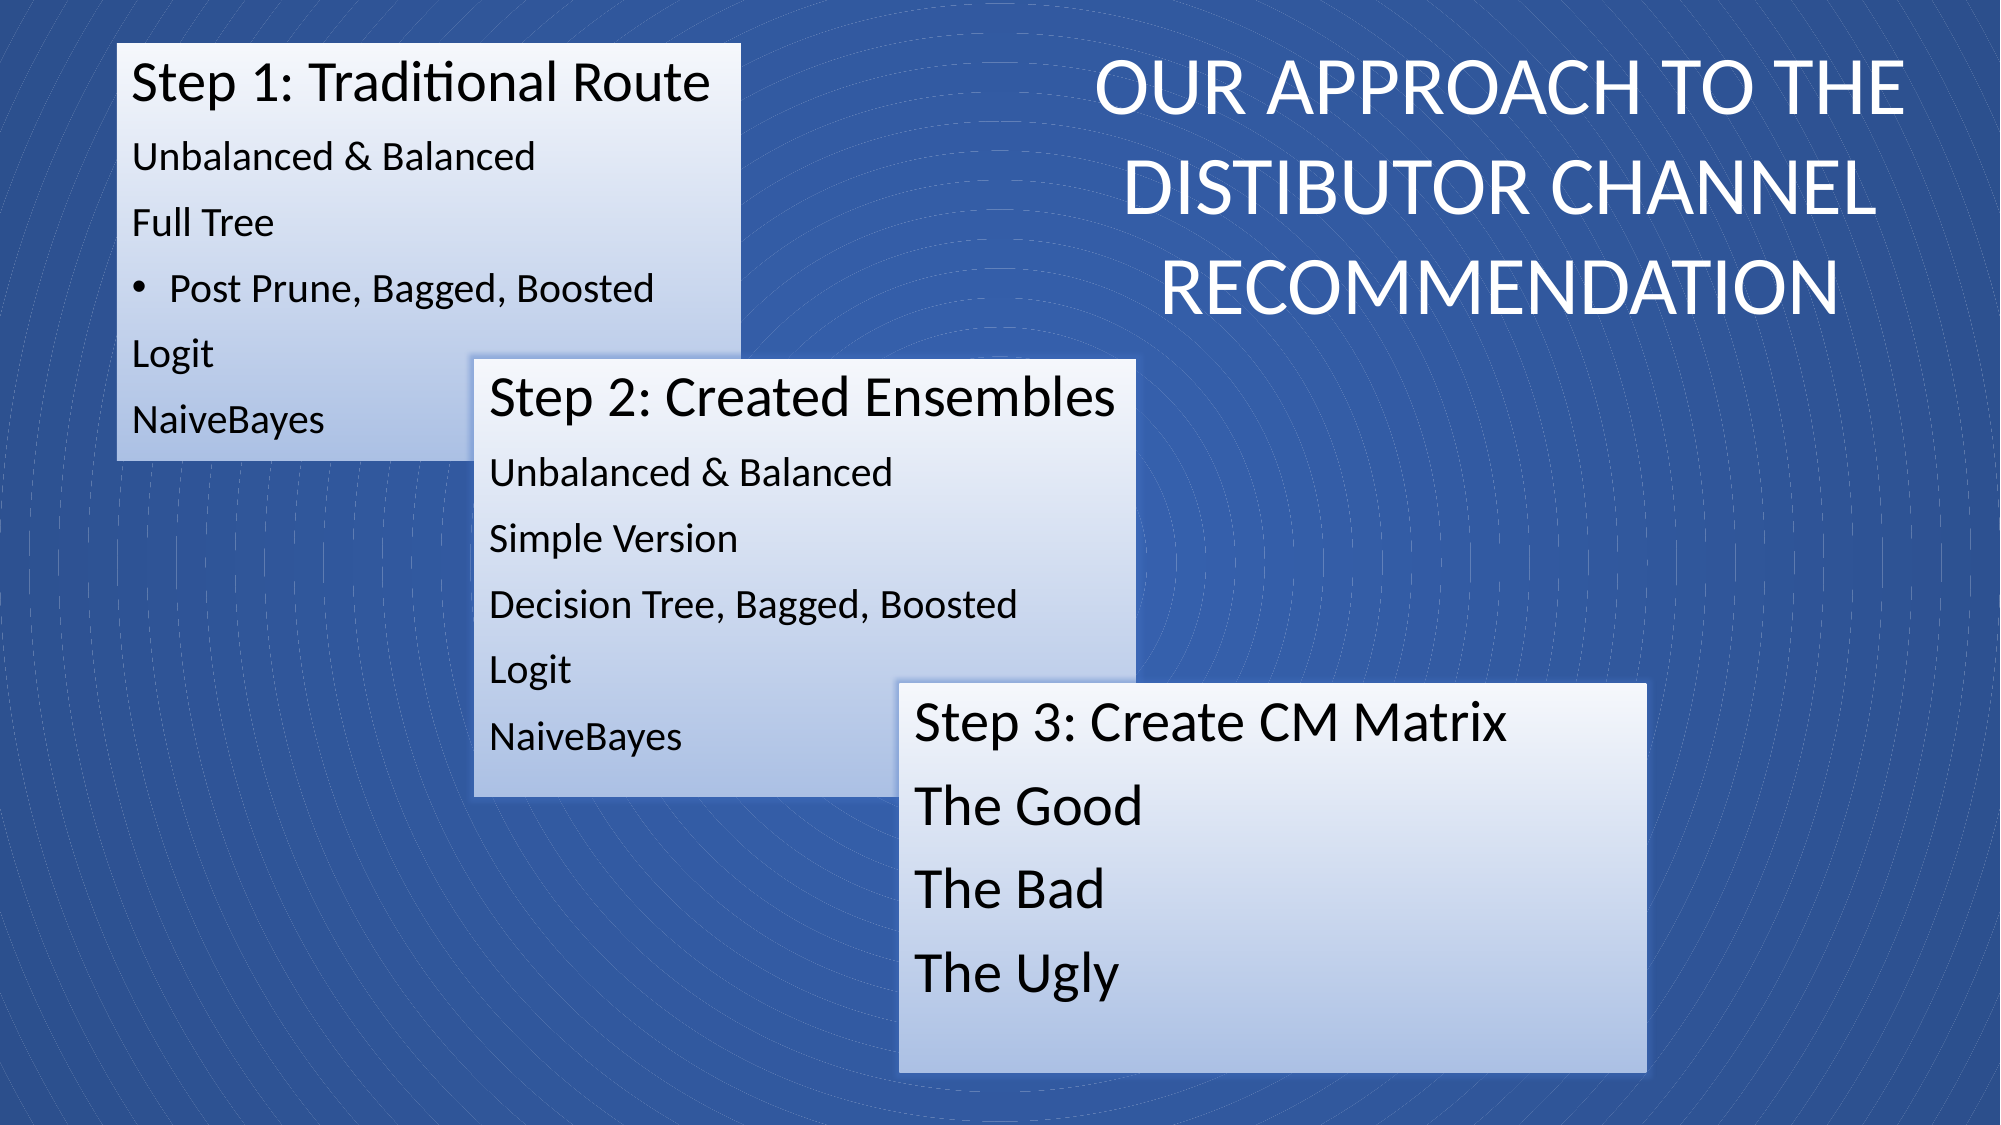

OUR APPROACH TO THE
 DISTIBUTOR CHANNEL
RECOMMENDATION
Step 1: Traditional Route
Unbalanced & Balanced
Full Tree
Post Prune, Bagged, Boosted
Logit
NaiveBayes
Step 2: Created Ensembles
Unbalanced & Balanced
Simple Version
Decision Tree, Bagged, Boosted
Logit
NaiveBayes
Step 3: Create CM Matrix
The Good
The Bad
The Ugly